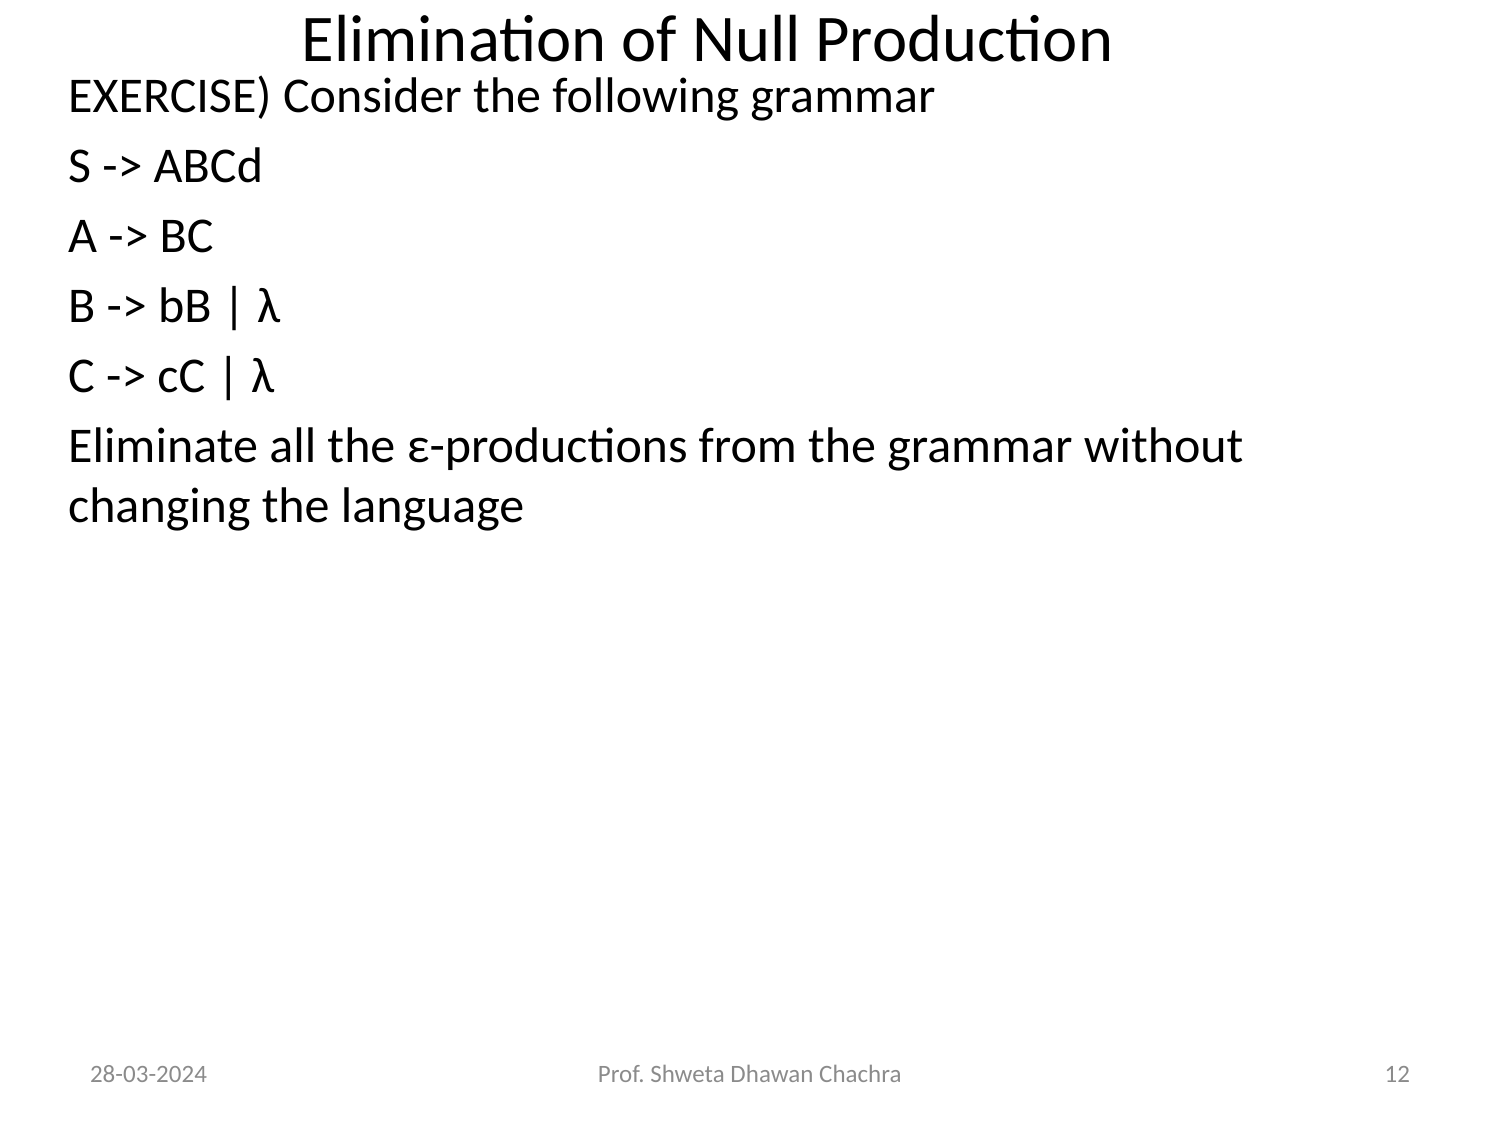

# Elimination of Null Production
EXERCISE) Consider the following grammar
S -> ABCd
A -> BC
B -> bB | λ
C -> cC | λ
Eliminate all the ε-productions from the grammar without changing the language

28-03-2024
Prof. Shweta Dhawan Chachra
12